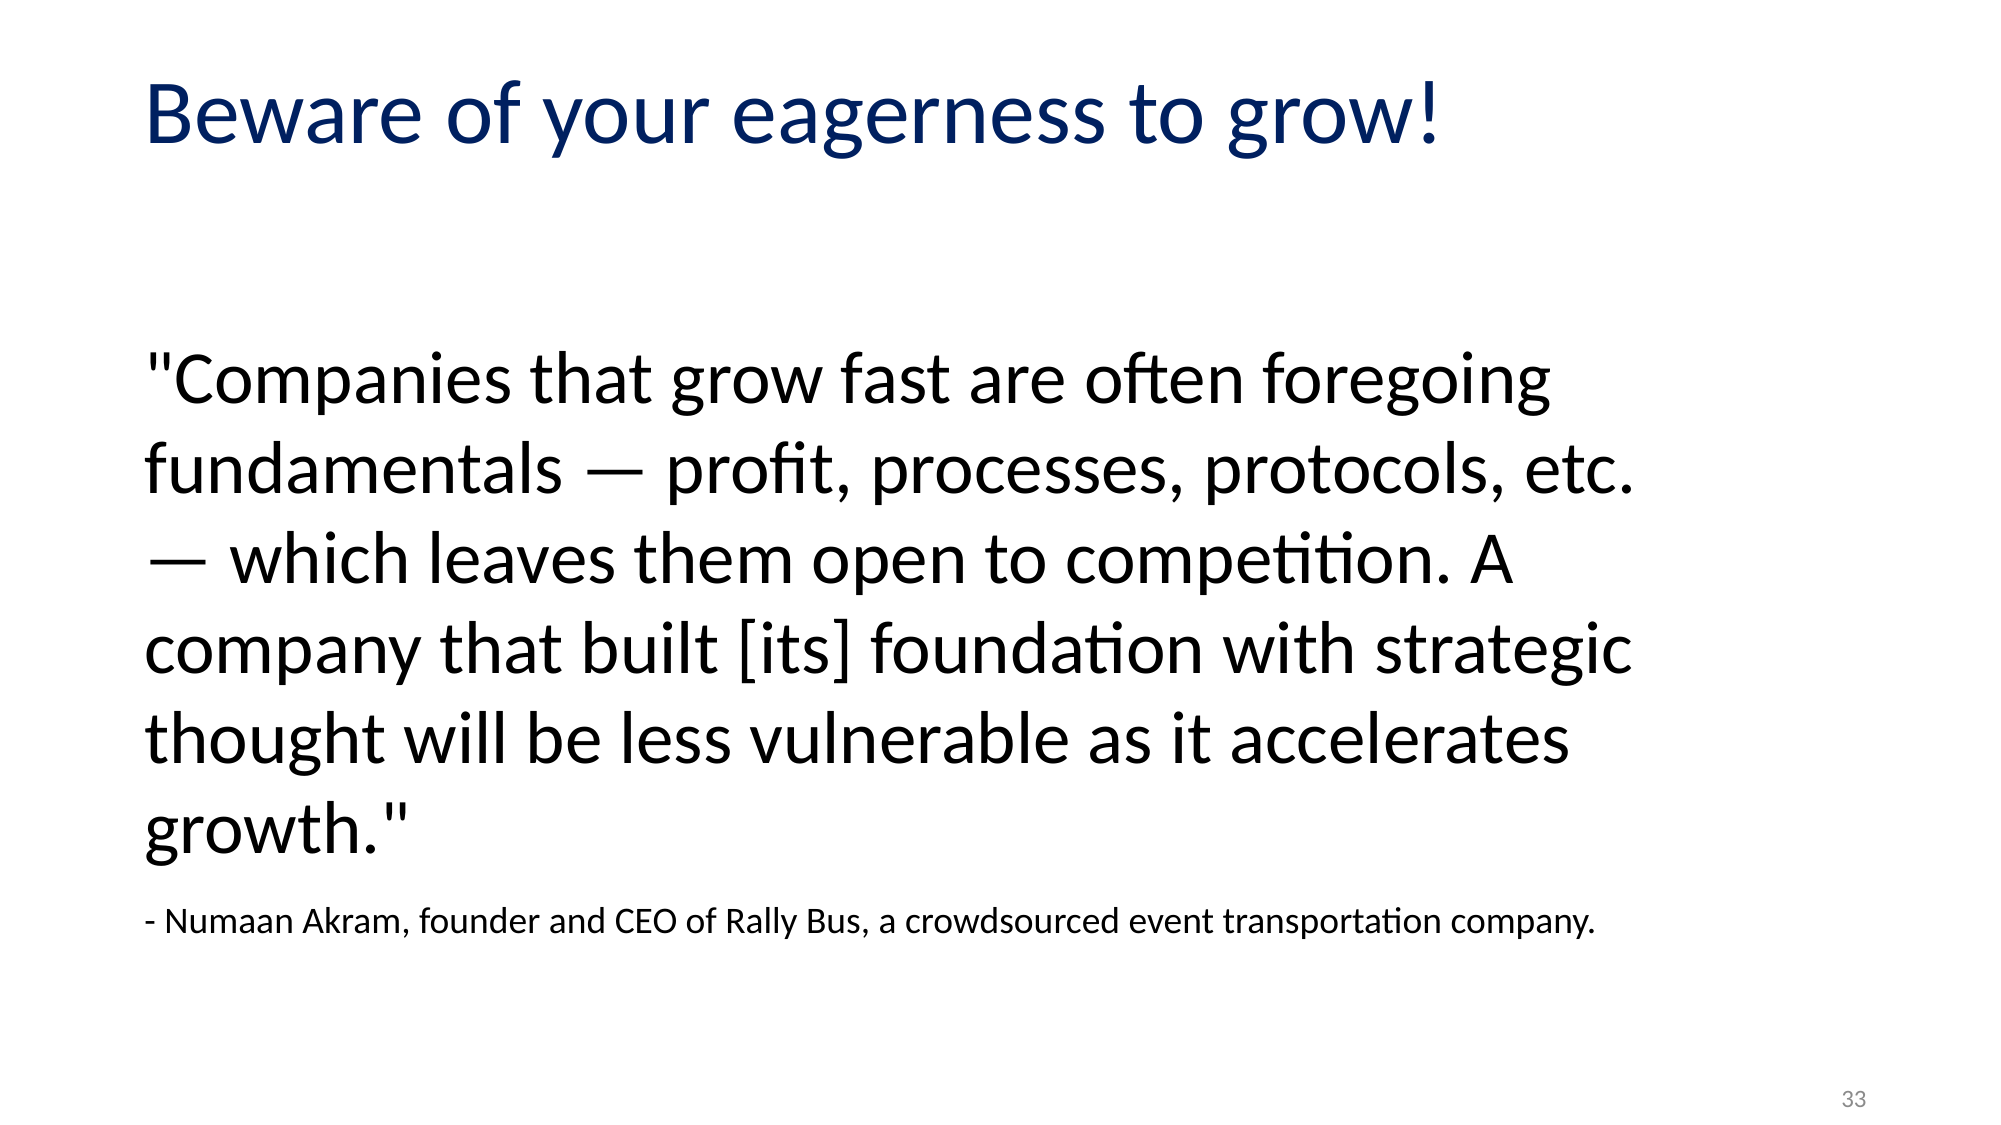

# Beware of your eagerness to grow!
"Companies that grow fast are often foregoing fundamentals — profit, processes, protocols, etc. — which leaves them open to competition. A company that built [its] foundation with strategic thought will be less vulnerable as it accelerates growth."

- Numaan Akram, founder and CEO of Rally Bus, a crowdsourced event transportation company.
33
33